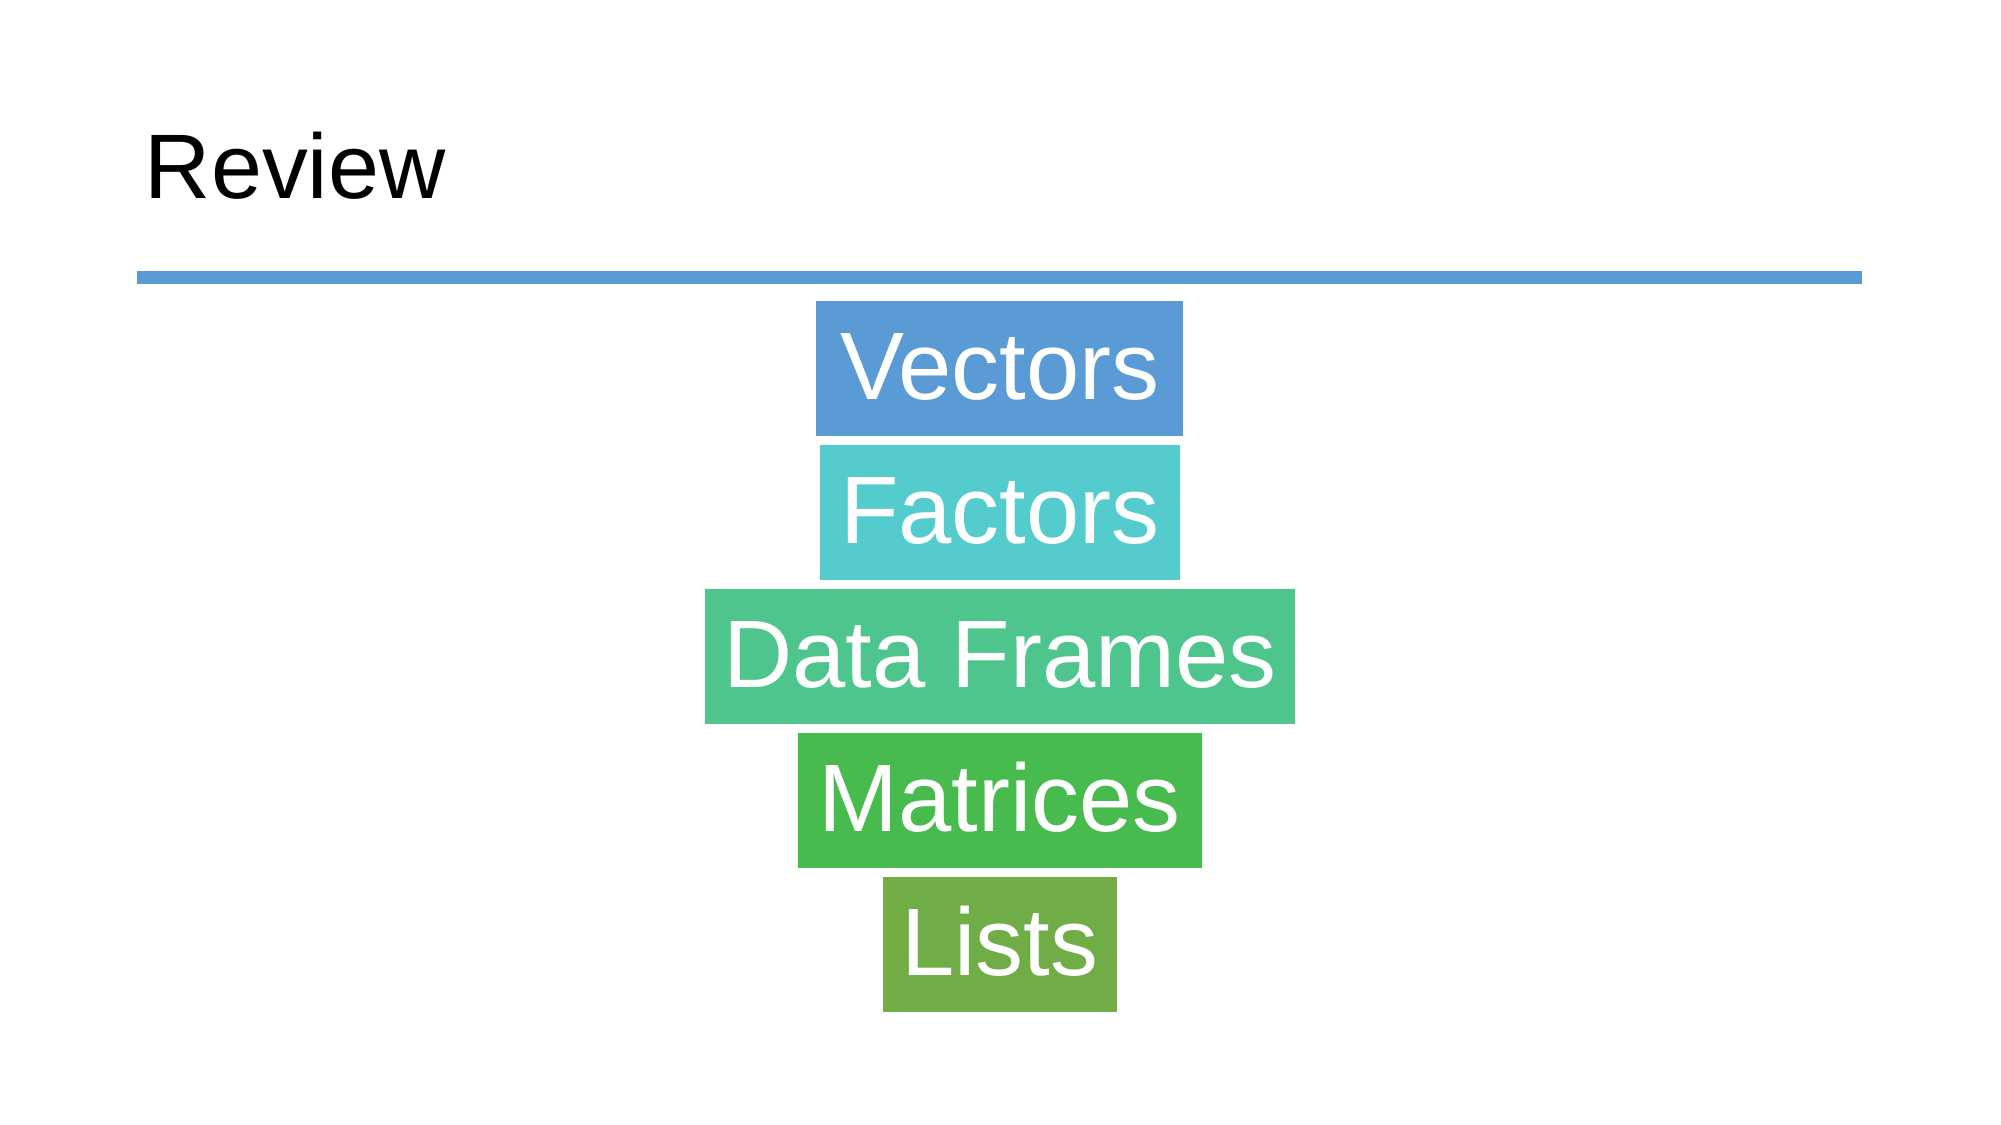

# Review

Vectors

Factors

Data Frames

Matrices

Lists